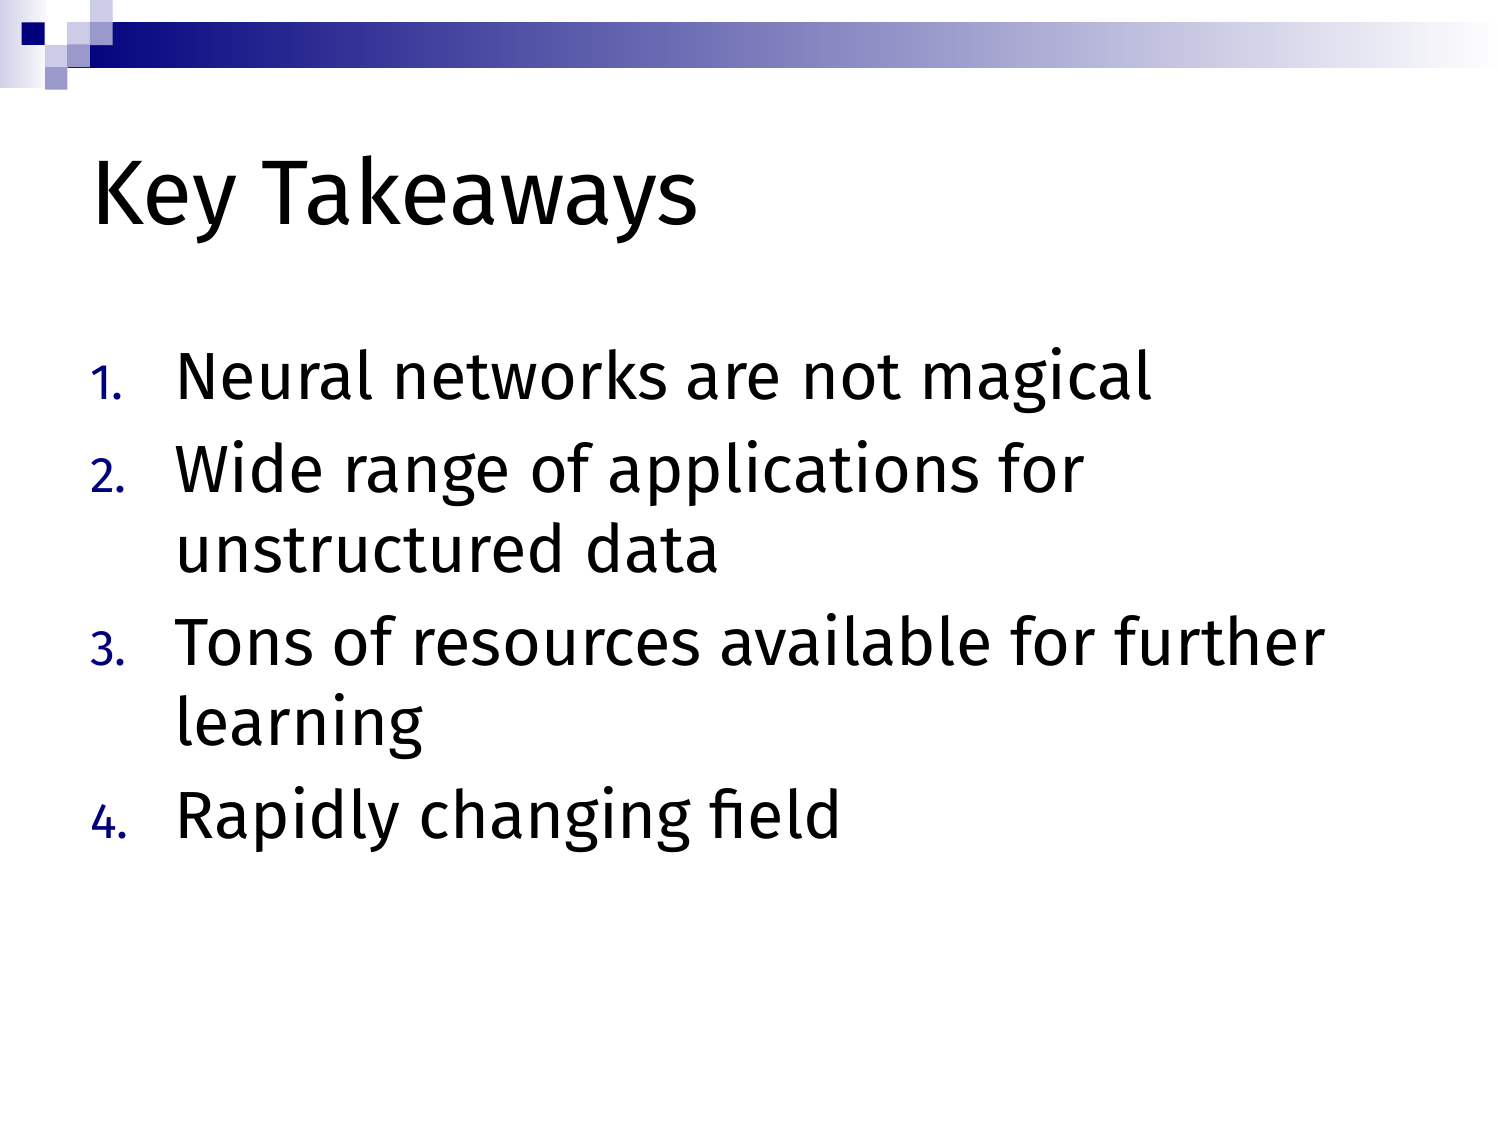

# Key Takeaways
Neural networks are not magical
Wide range of applications for unstructured data
Tons of resources available for further learning
Rapidly changing field